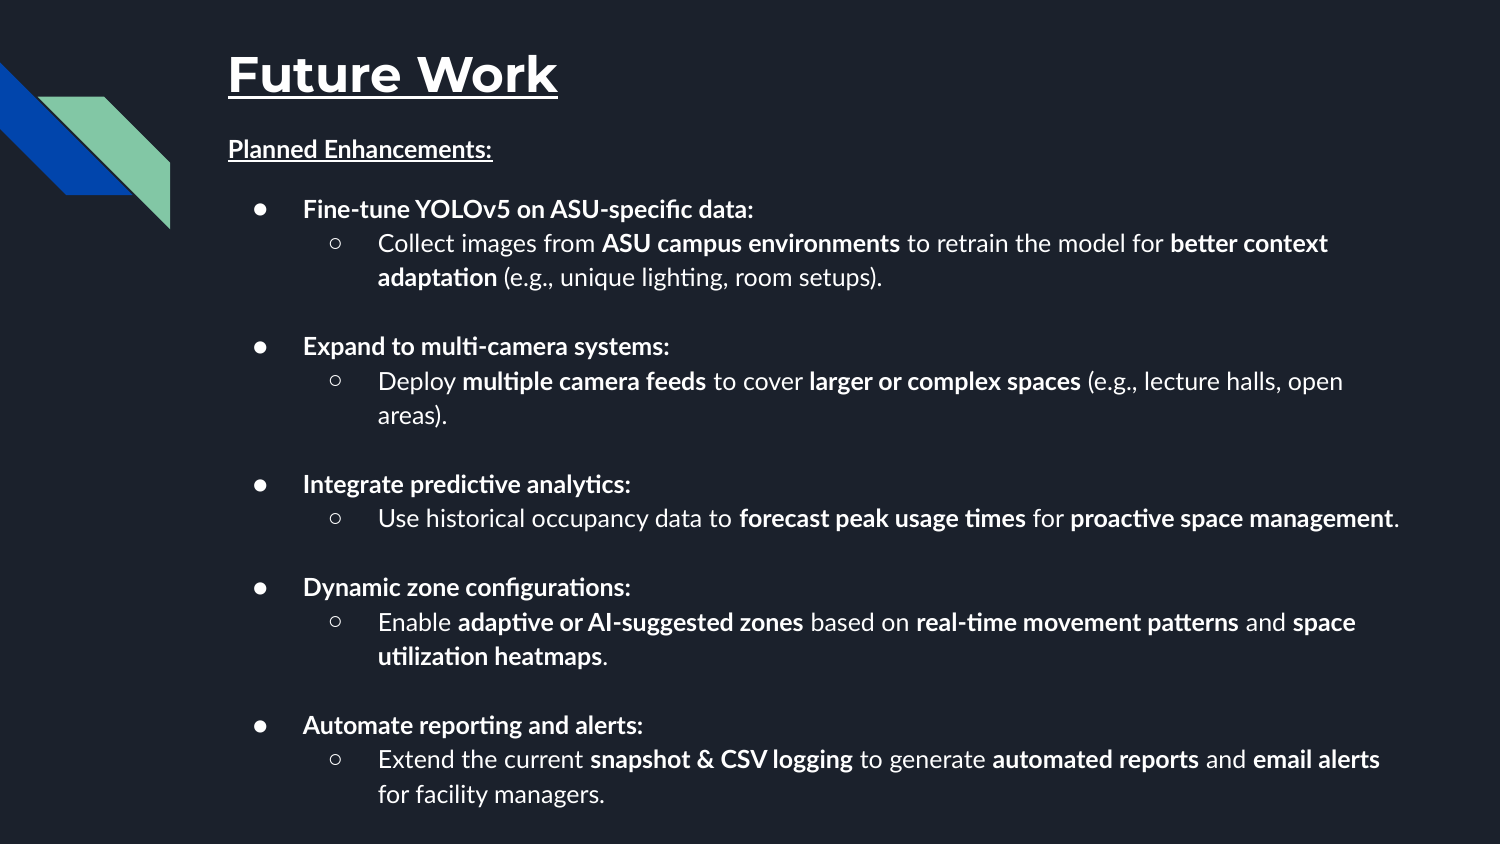

# Future Work
Planned Enhancements:
Fine-tune YOLOv5 on ASU-specific data:
Collect images from ASU campus environments to retrain the model for better context adaptation (e.g., unique lighting, room setups).
Expand to multi-camera systems:
Deploy multiple camera feeds to cover larger or complex spaces (e.g., lecture halls, open areas).
Integrate predictive analytics:
Use historical occupancy data to forecast peak usage times for proactive space management.
Dynamic zone configurations:
Enable adaptive or AI-suggested zones based on real-time movement patterns and space utilization heatmaps.
Automate reporting and alerts:
Extend the current snapshot & CSV logging to generate automated reports and email alerts for facility managers.